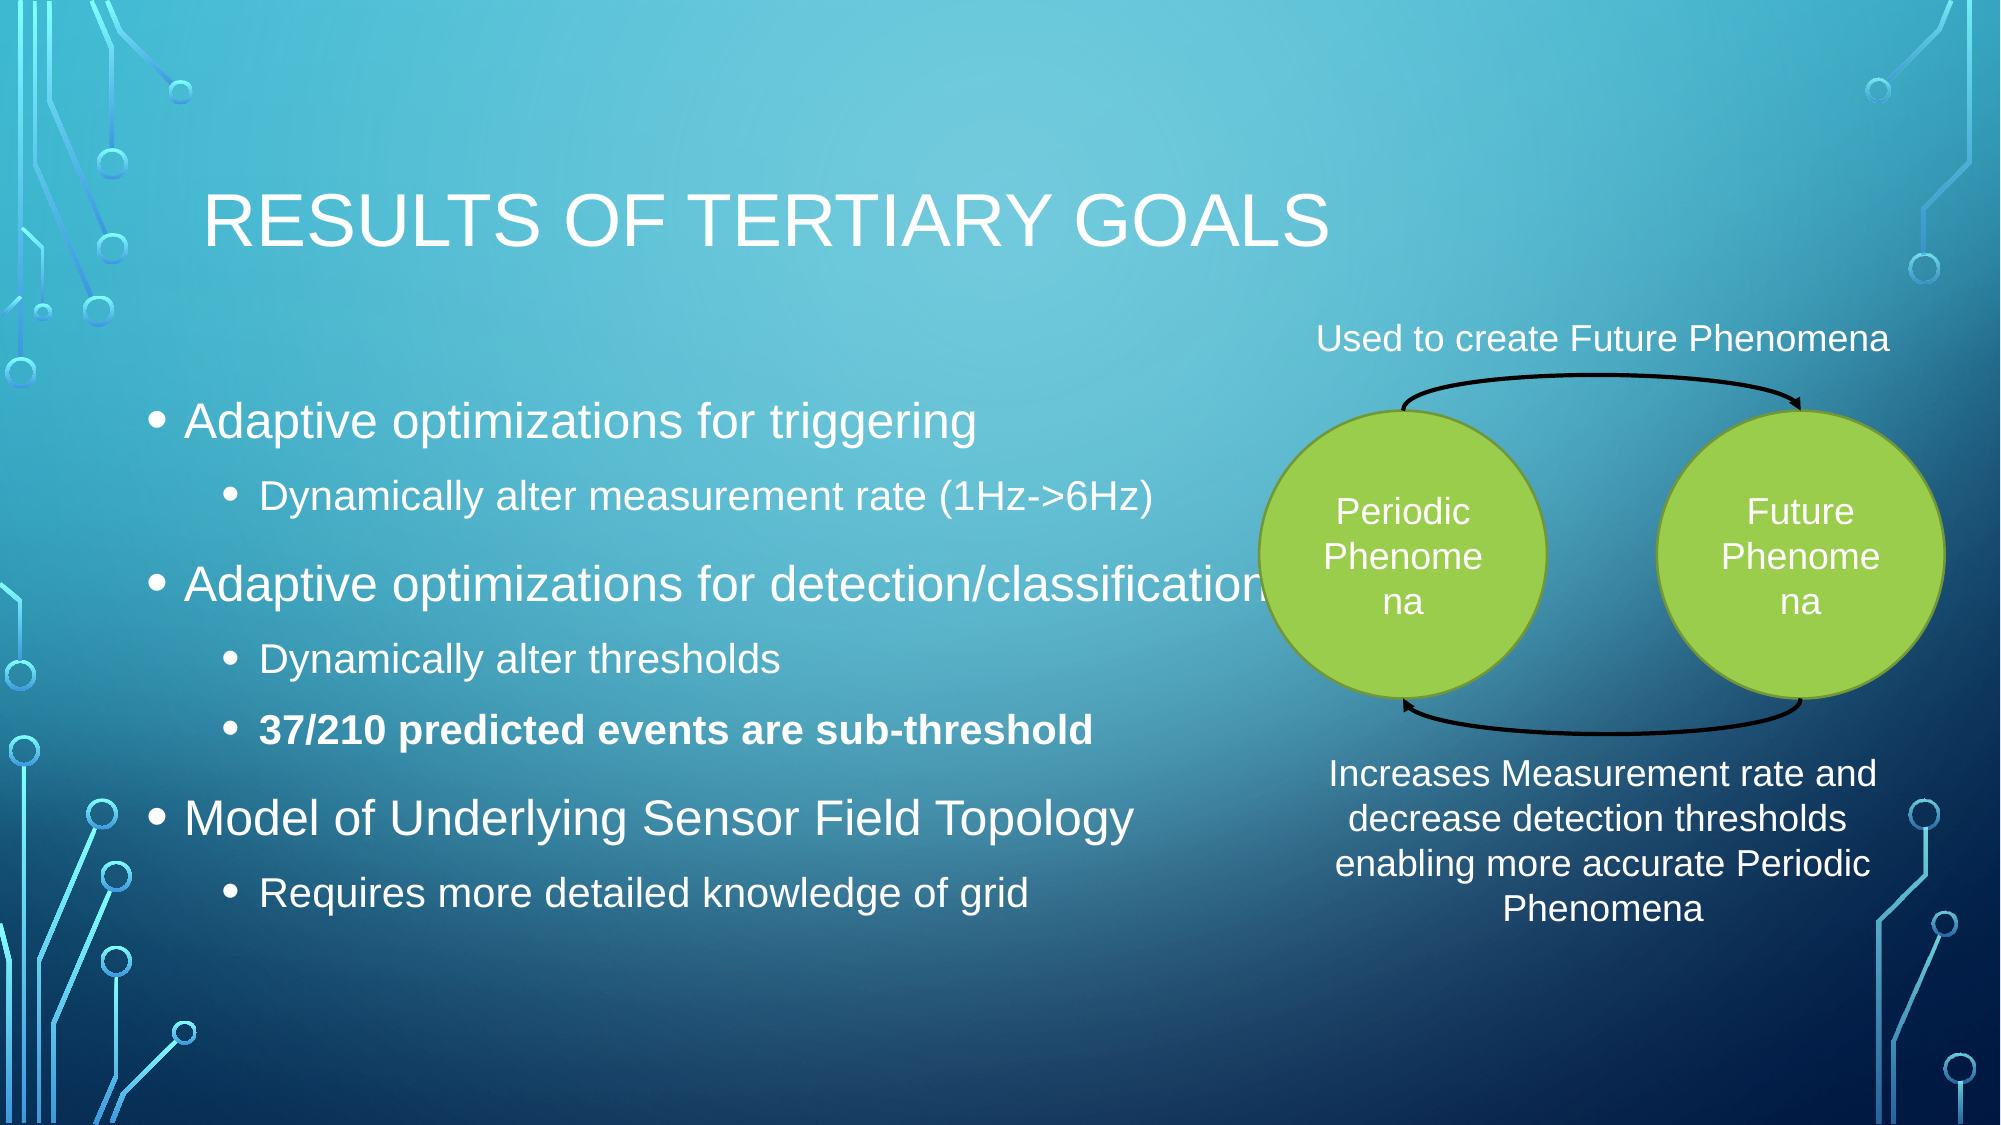

# Results of tertiary goals
Used to create Future Phenomena
Adaptive optimizations for triggering
Dynamically alter measurement rate (1Hz->6Hz)
Adaptive optimizations for detection/classification
Dynamically alter thresholds
37/210 predicted events are sub-threshold
Model of Underlying Sensor Field Topology
Requires more detailed knowledge of grid
Periodic
Phenomena
Future
Phenomena
Increases Measurement rate and
decrease detection thresholds
enabling more accurate Periodic
Phenomena